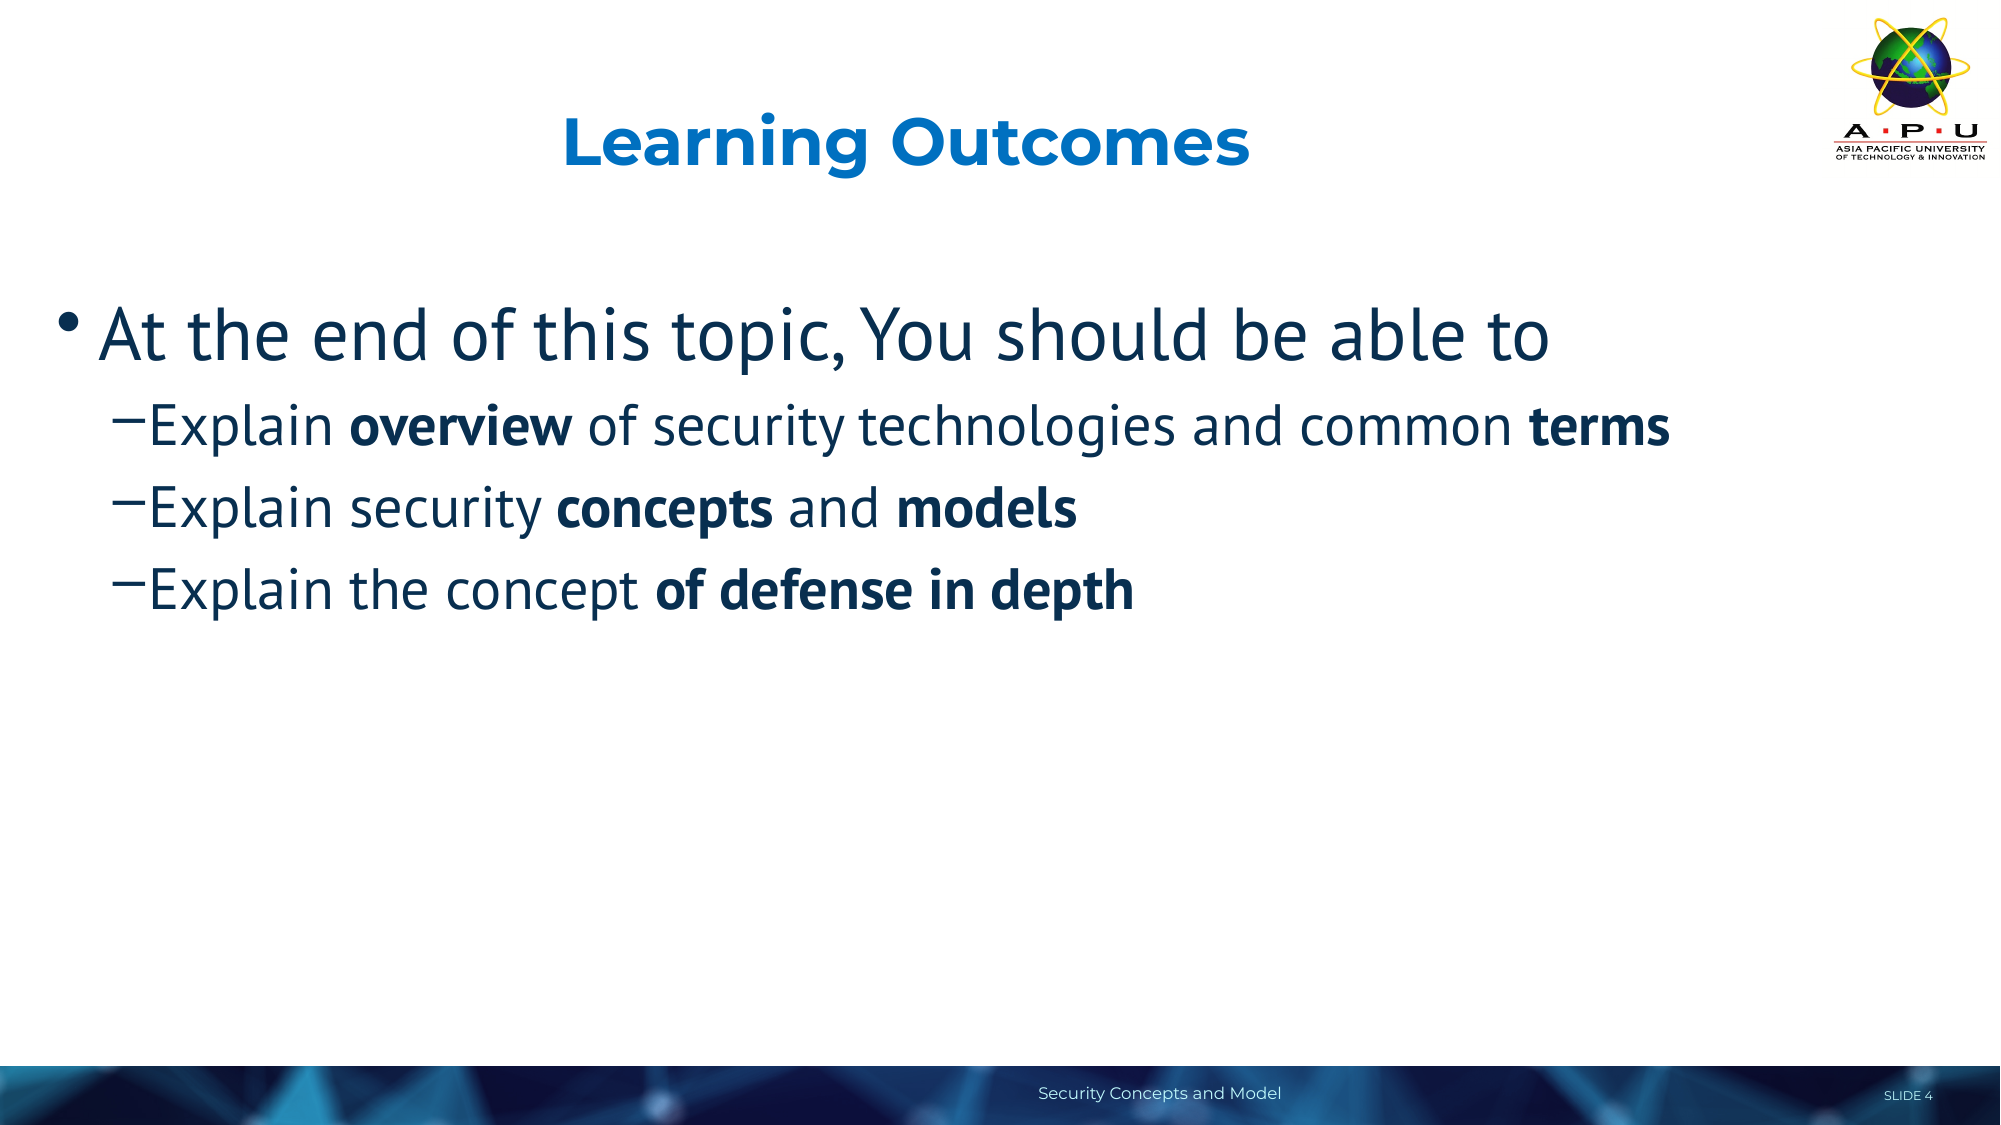

# Learning Outcomes
At the end of this topic, You should be able to
Explain overview of security technologies and common terms
Explain security concepts and models
Explain the concept of defense in depth